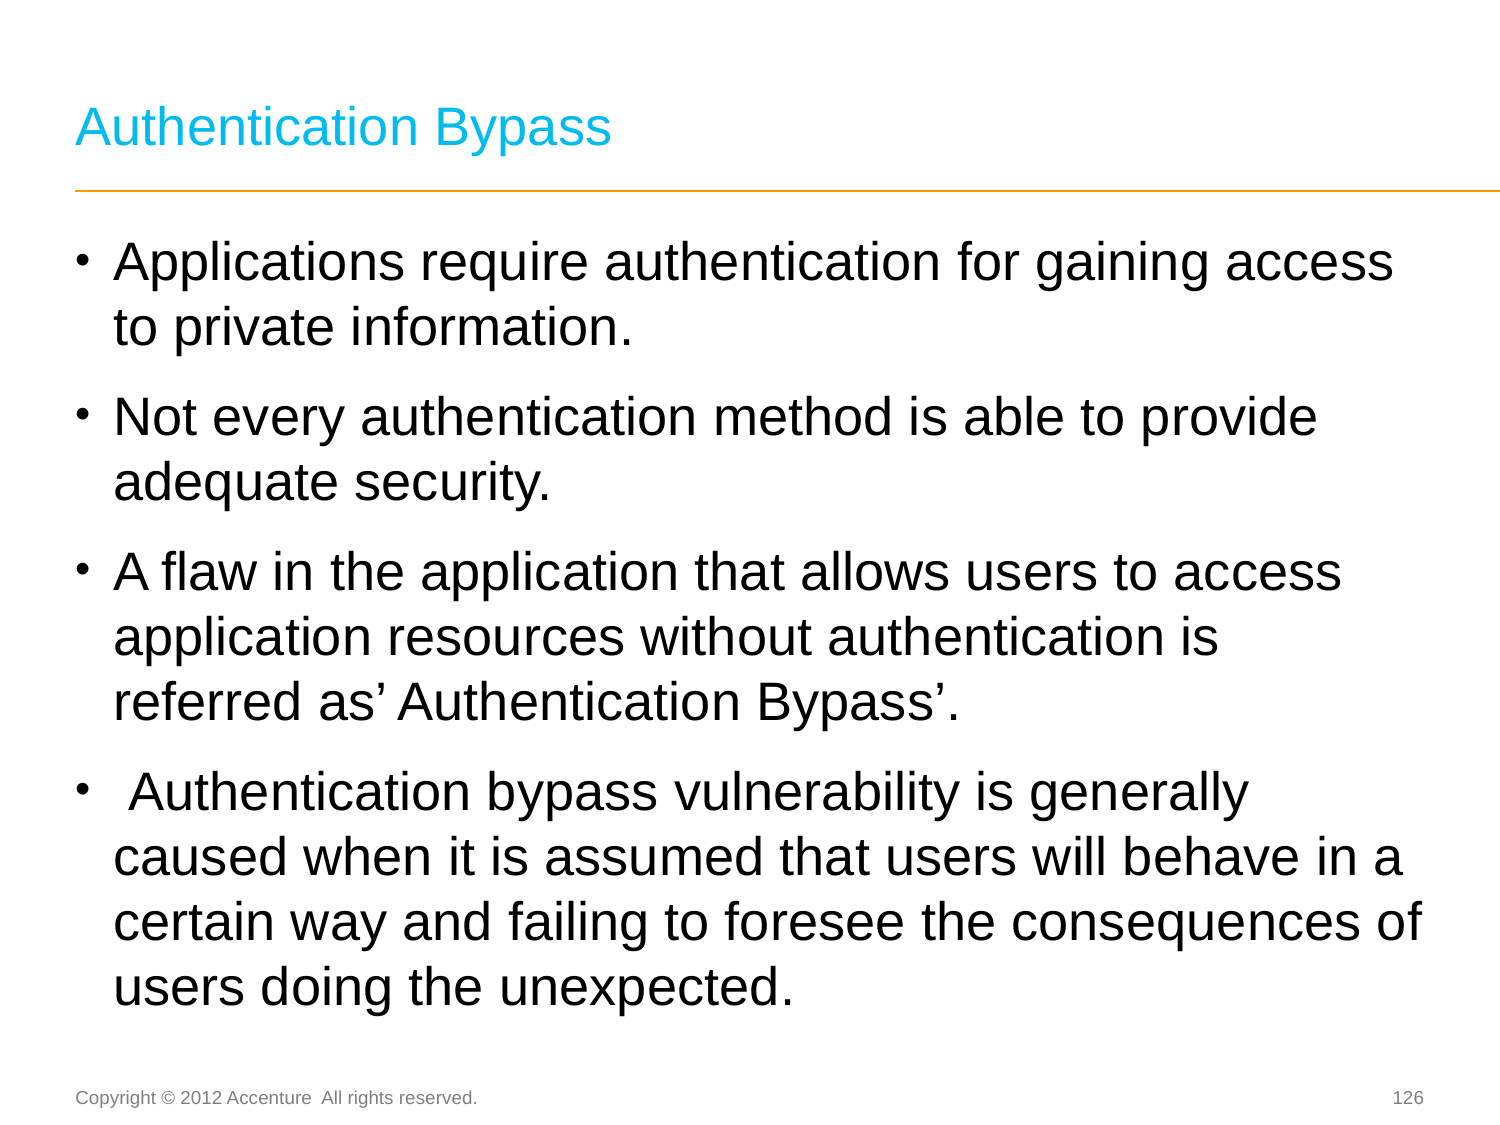

# Authentication Bypass
Applications require authentication for gaining access to private information.
Not every authentication method is able to provide adequate security.
A flaw in the application that allows users to access application resources without authentication is referred as’ Authentication Bypass’.
 Authentication bypass vulnerability is generally caused when it is assumed that users will behave in a certain way and failing to foresee the consequences of users doing the unexpected.